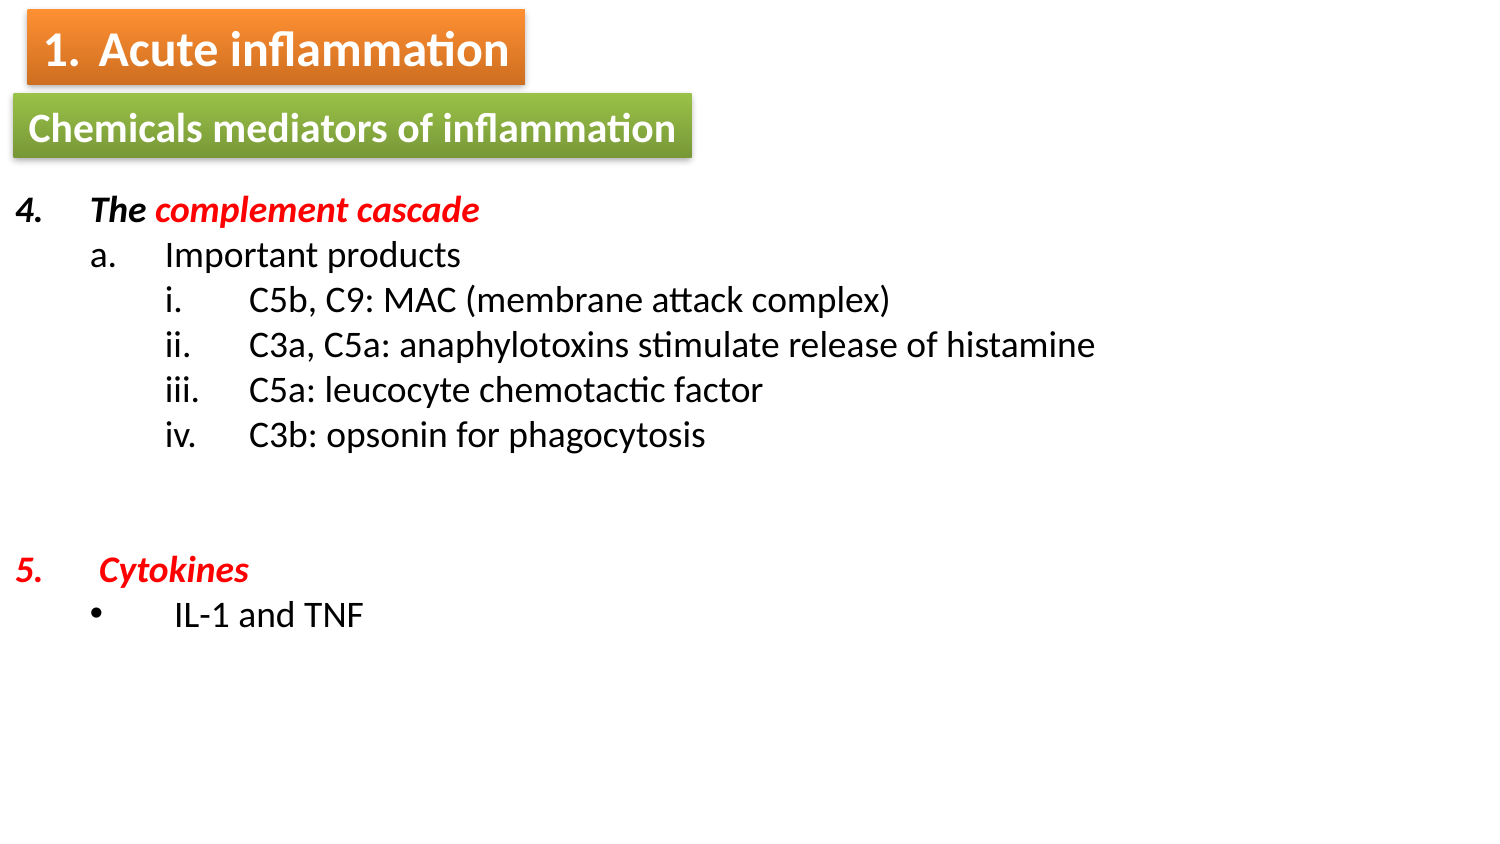

Acute inflammation
Chemicals mediators of inflammation
The complement cascade
Important products
C5b, C9: MAC (membrane attack complex)
C3a, C5a: anaphylotoxins stimulate release of histamine
C5a: leucocyte chemotactic factor
C3b: opsonin for phagocytosis

Cytokines
IL-1 and TNF